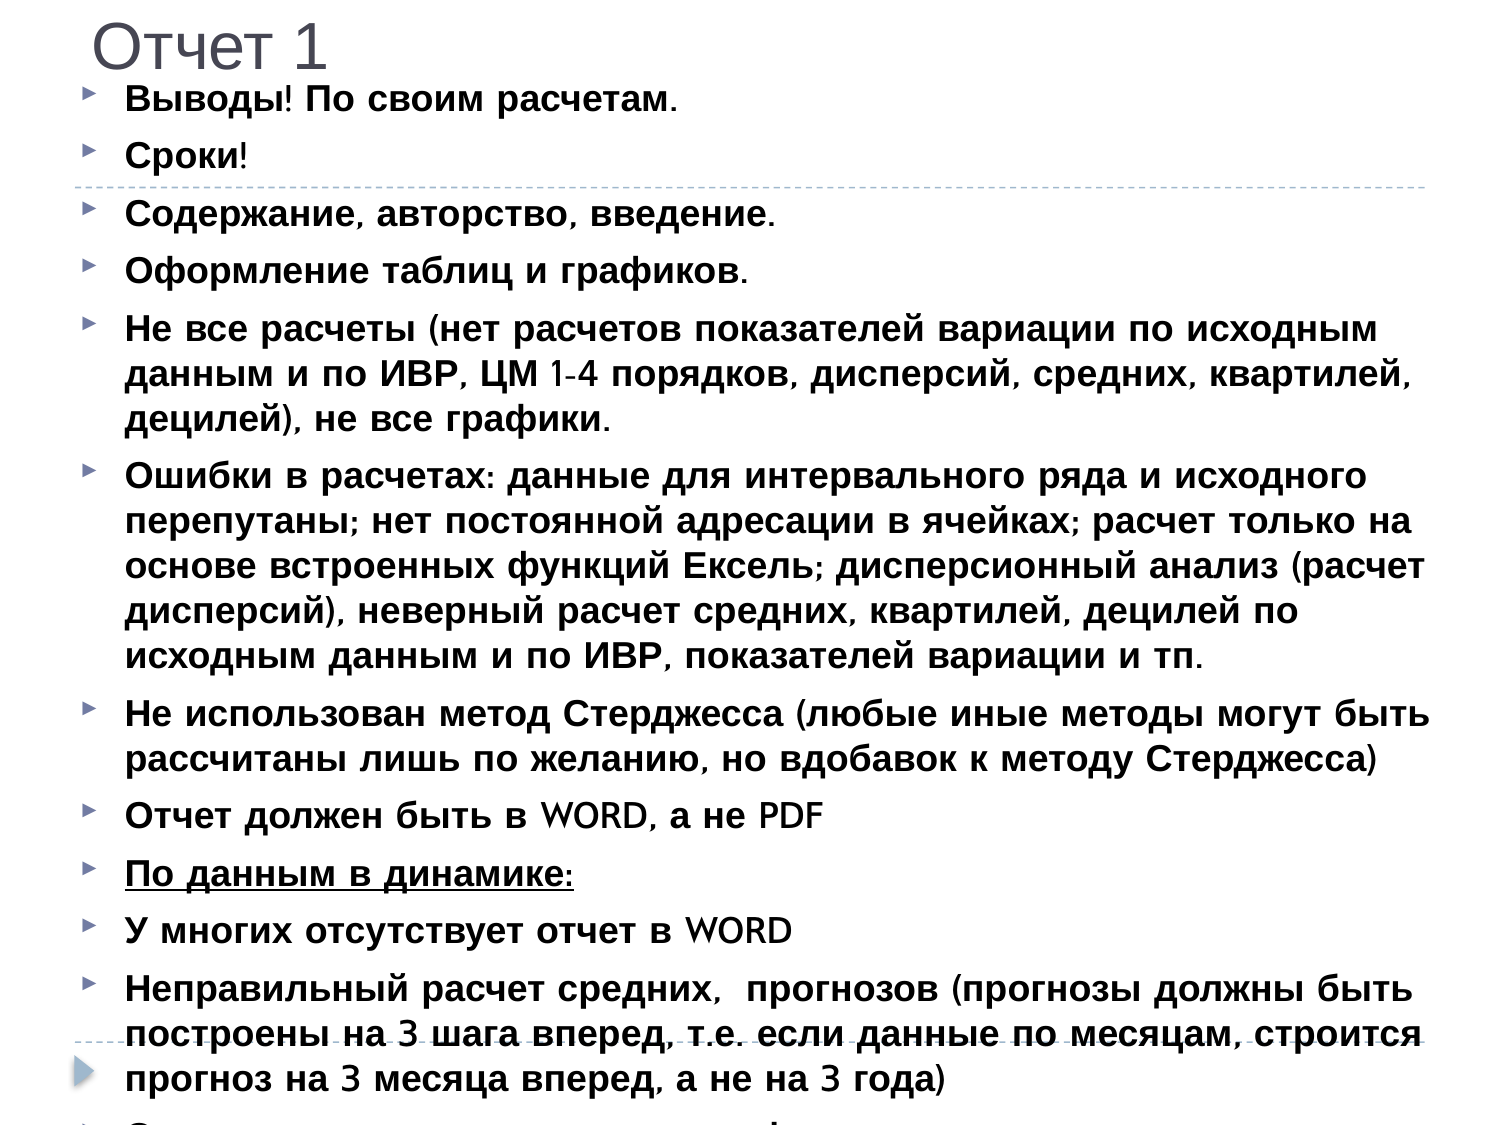

# Отчет 1
Выводы! По своим расчетам.
Сроки!
Содержание, авторство, введение.
Оформление таблиц и графиков.
Не все расчеты (нет расчетов показателей вариации по исходным данным и по ИВР, ЦМ 1-4 порядков, дисперсий, средних, квартилей, децилей), не все графики.
Ошибки в расчетах: данные для интервального ряда и исходного перепутаны; нет постоянной адресации в ячейках; расчет только на основе встроенных функций Ексель; дисперсионный анализ (расчет дисперсий), неверный расчет средних, квартилей, децилей по исходным данным и по ИВР, показателей вариации и тп.
Не использован метод Стерджесса (любые иные методы могут быть рассчитаны лишь по желанию, но вдобавок к методу Стерджесса)
Отчет должен быть в WORD, а не PDF
По данным в динамике:
У многих отсутствует отчет в WORD
Неправильный расчет средних,  прогнозов (прогнозы должны быть построены на 3 шага вперед, т.е. если данные по месяцам, строится прогноз на 3 месяца вперед, а не на 3 года)
Отсутствие прогнозирования, графиков, отсутствие выводов